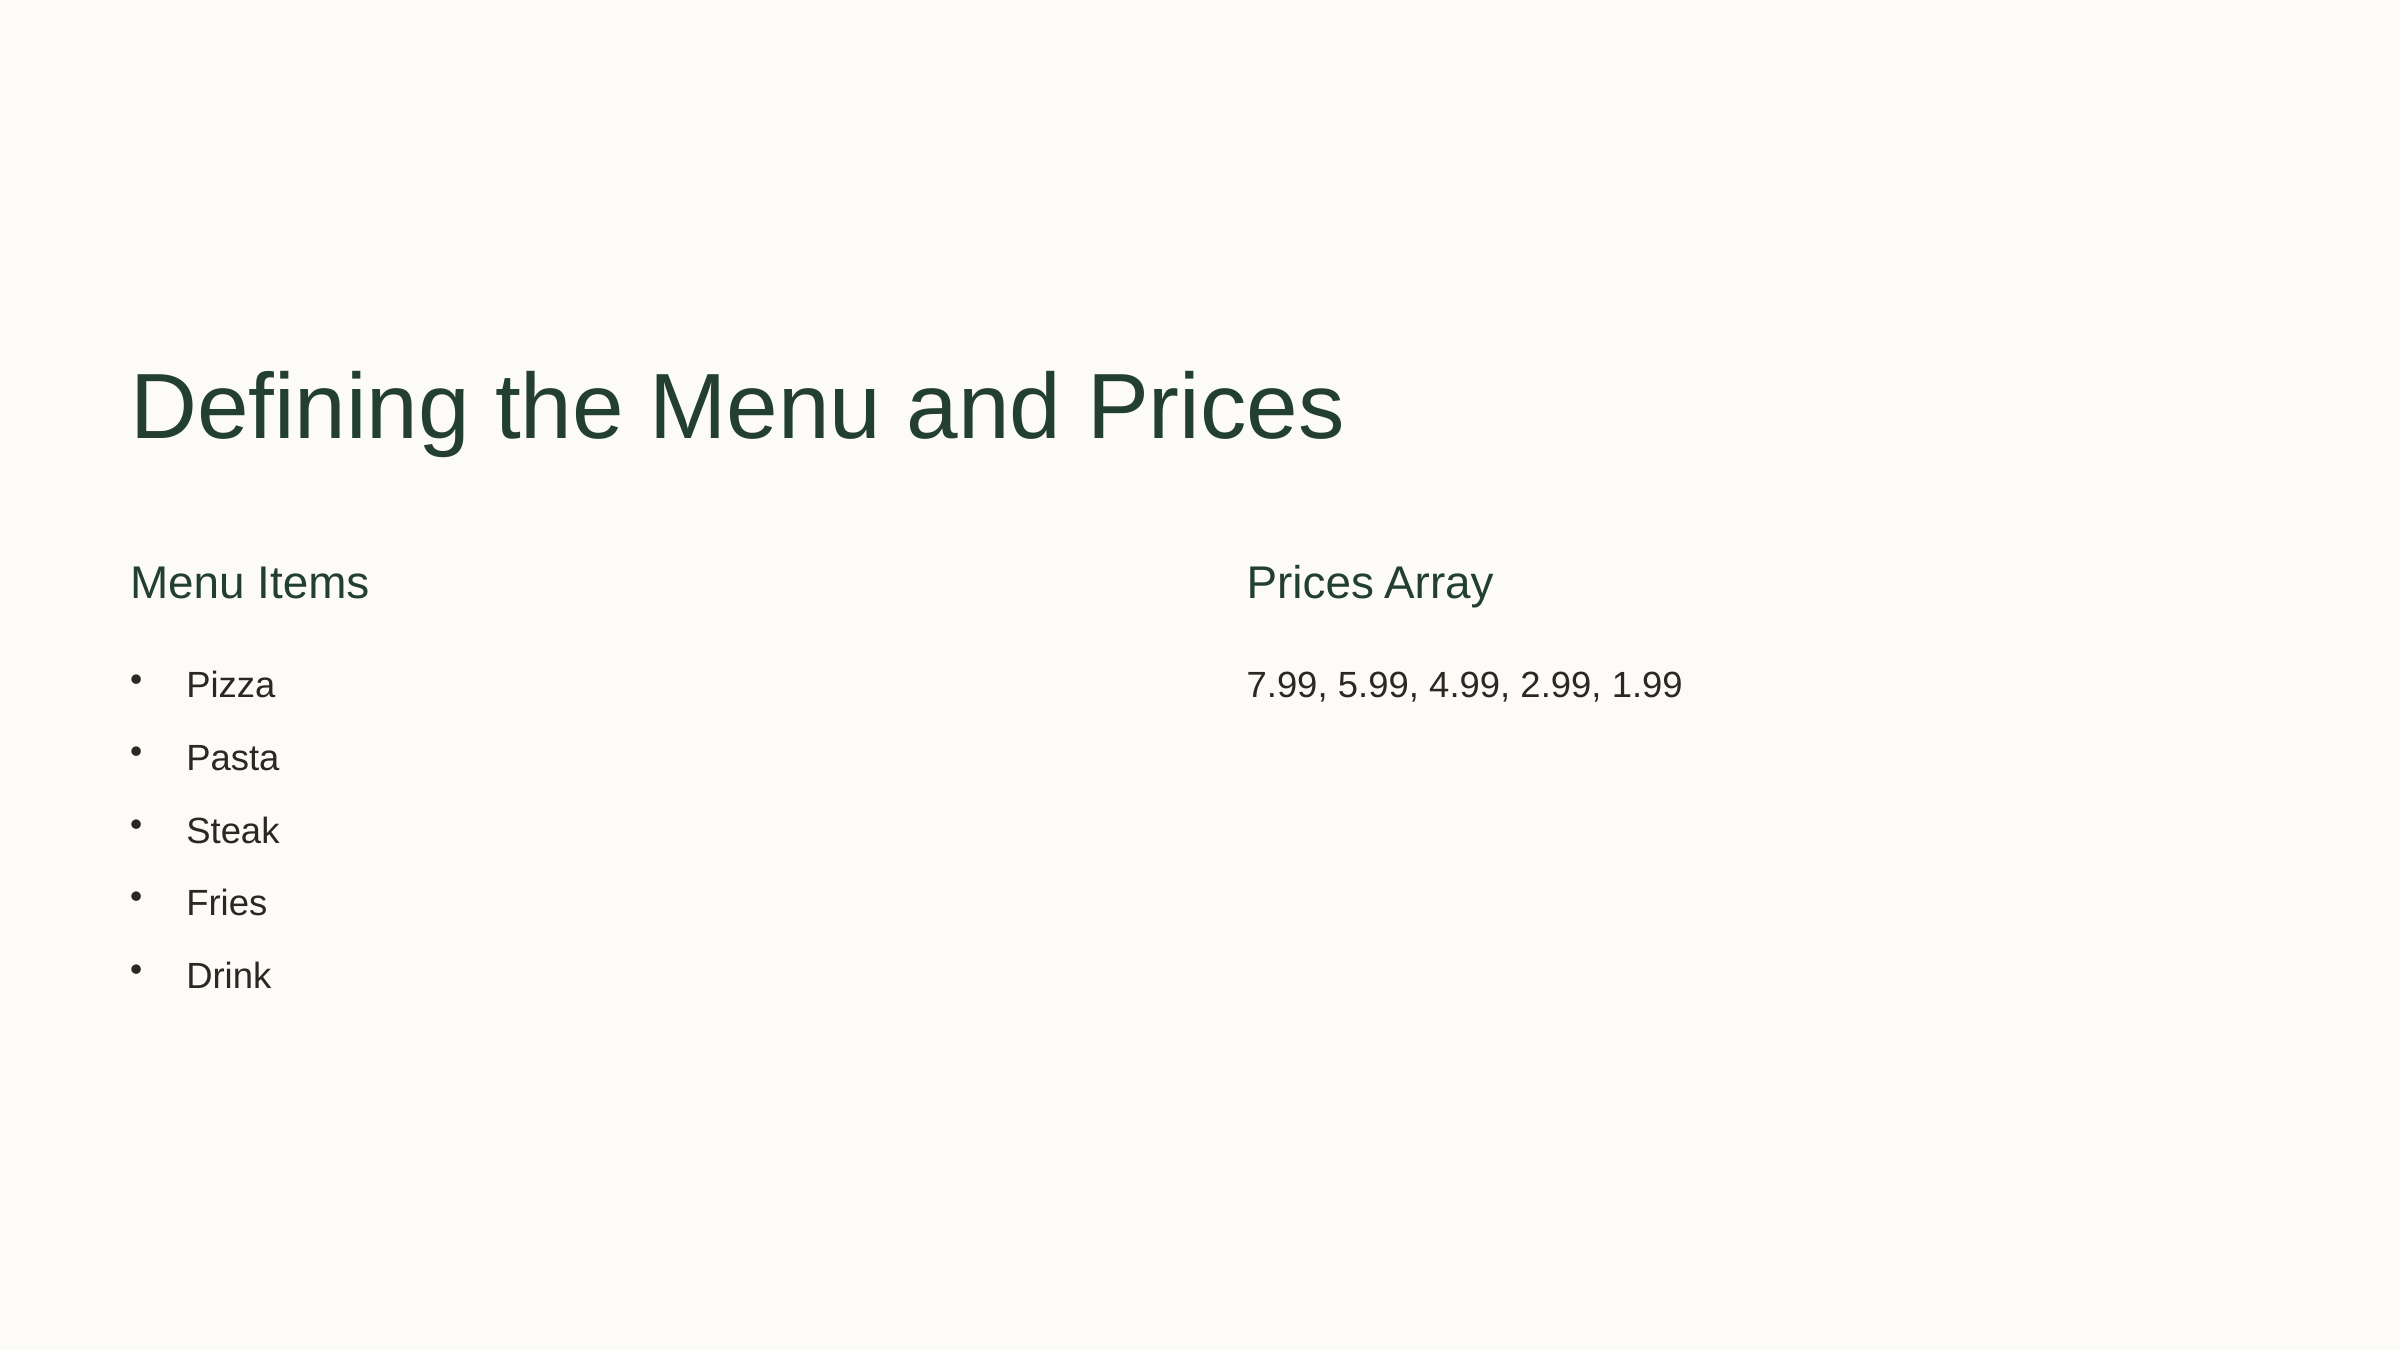

Defining the Menu and Prices
Menu Items
Prices Array
Pizza
7.99, 5.99, 4.99, 2.99, 1.99
Pasta
Steak
Fries
Drink